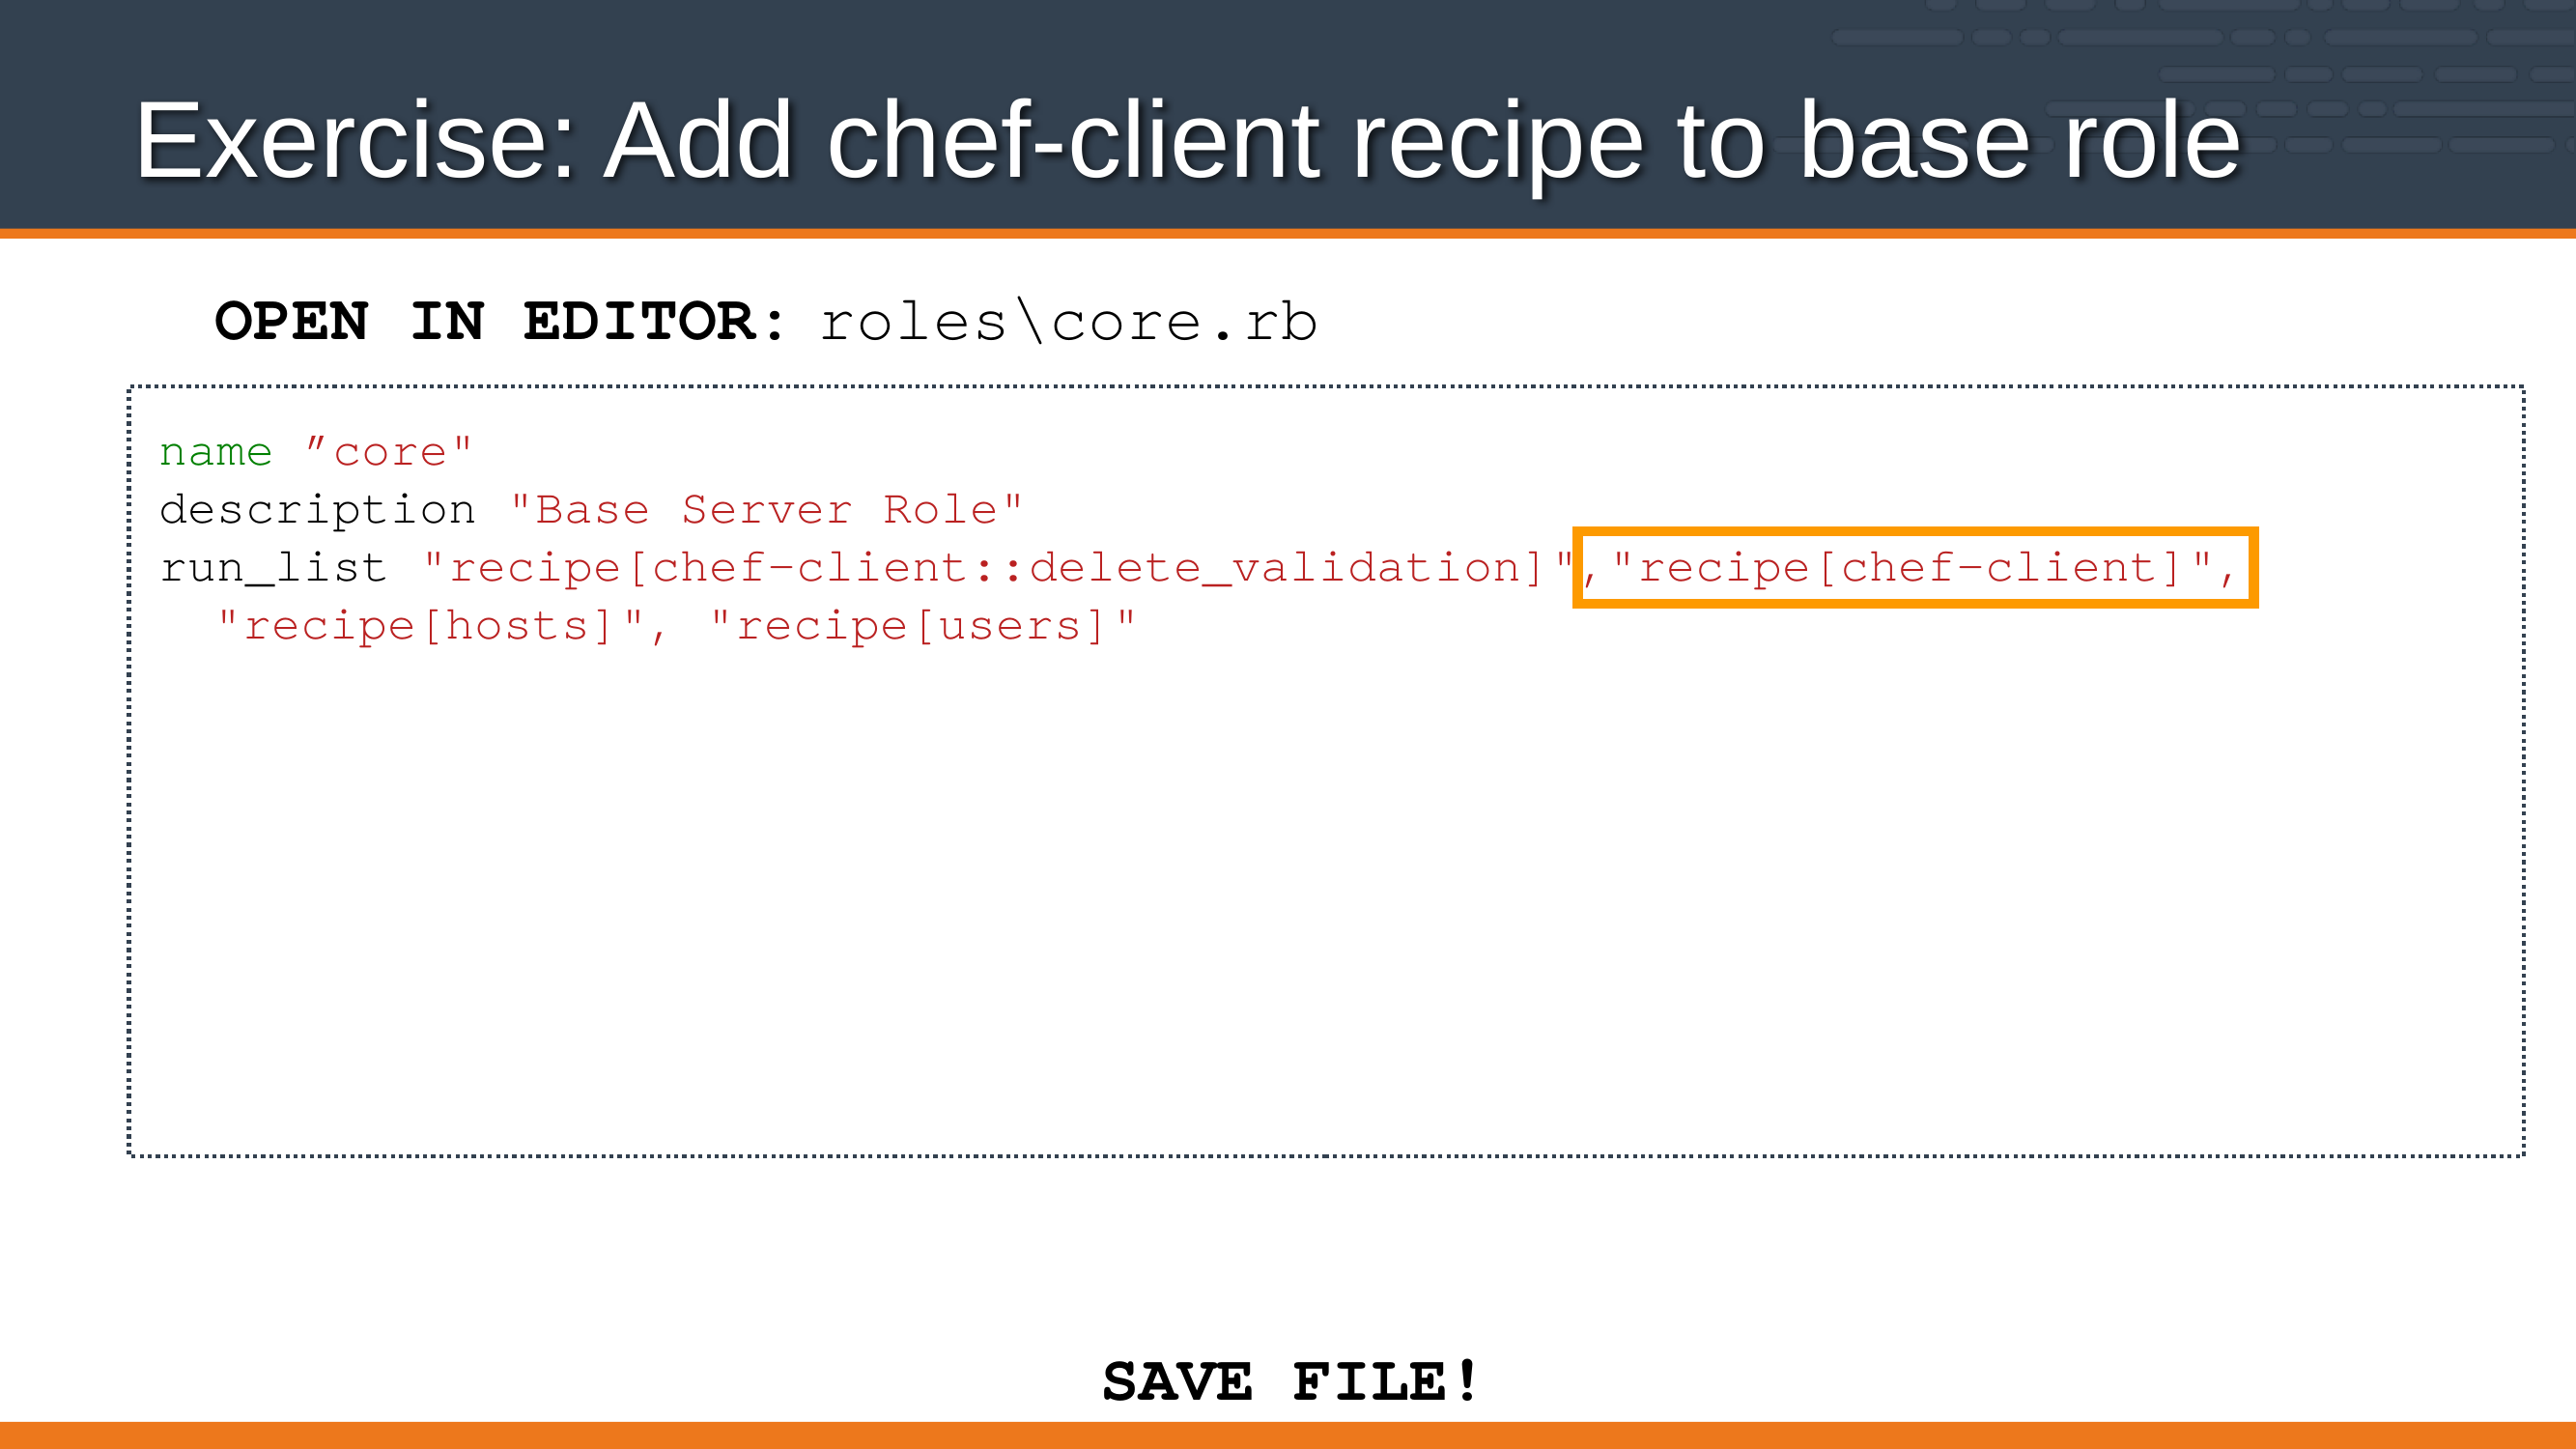

# Exercise: Add chef-client recipe to base role
roles\core.rb
OPEN IN EDITOR:
name ”core"
description "Base Server Role"
run_list "recipe[chef-client::delete_validation]","recipe[chef-client]", "recipe[hosts]", "recipe[users]"

SAVE FILE!